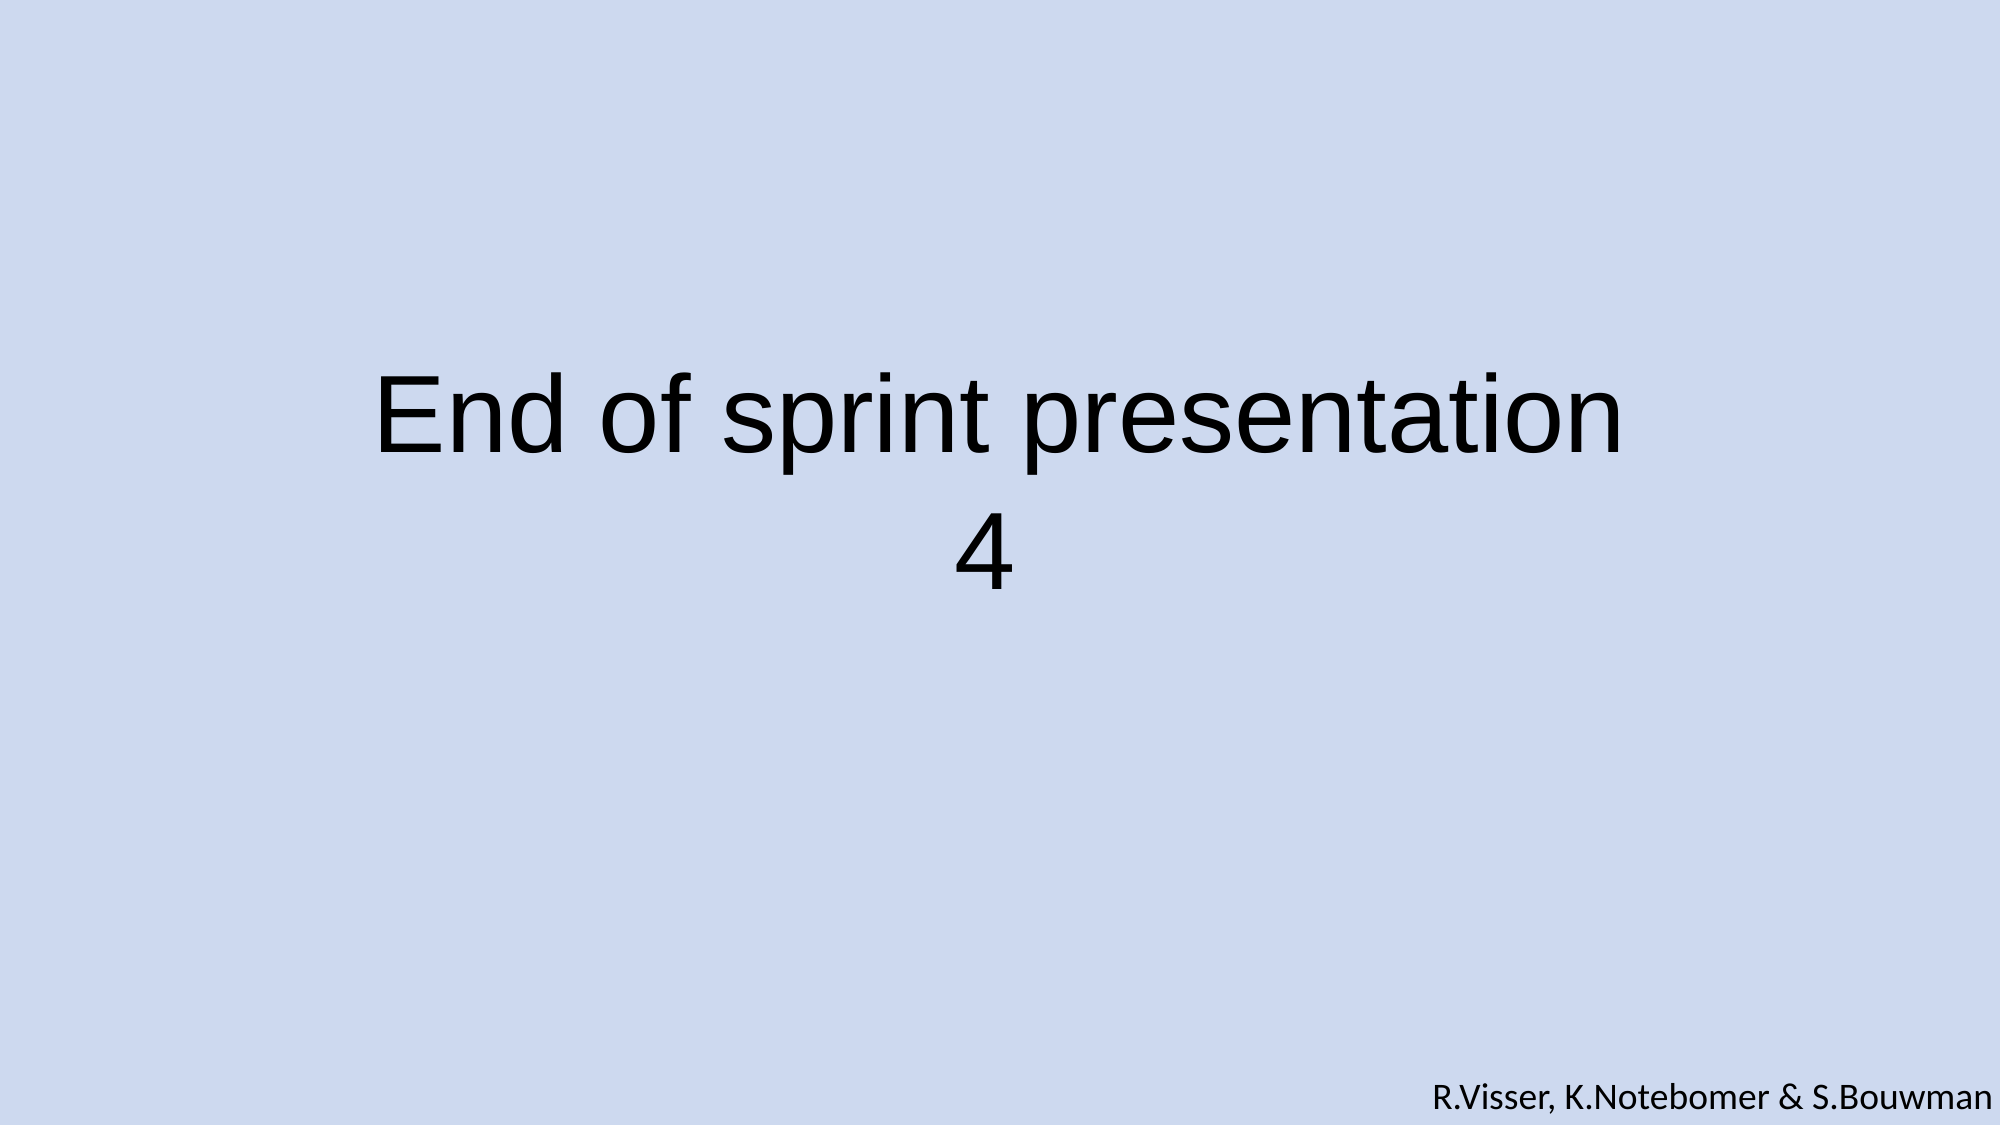

End of sprint presentation
4
R.Visser, K.Notebomer & S.Bouwman